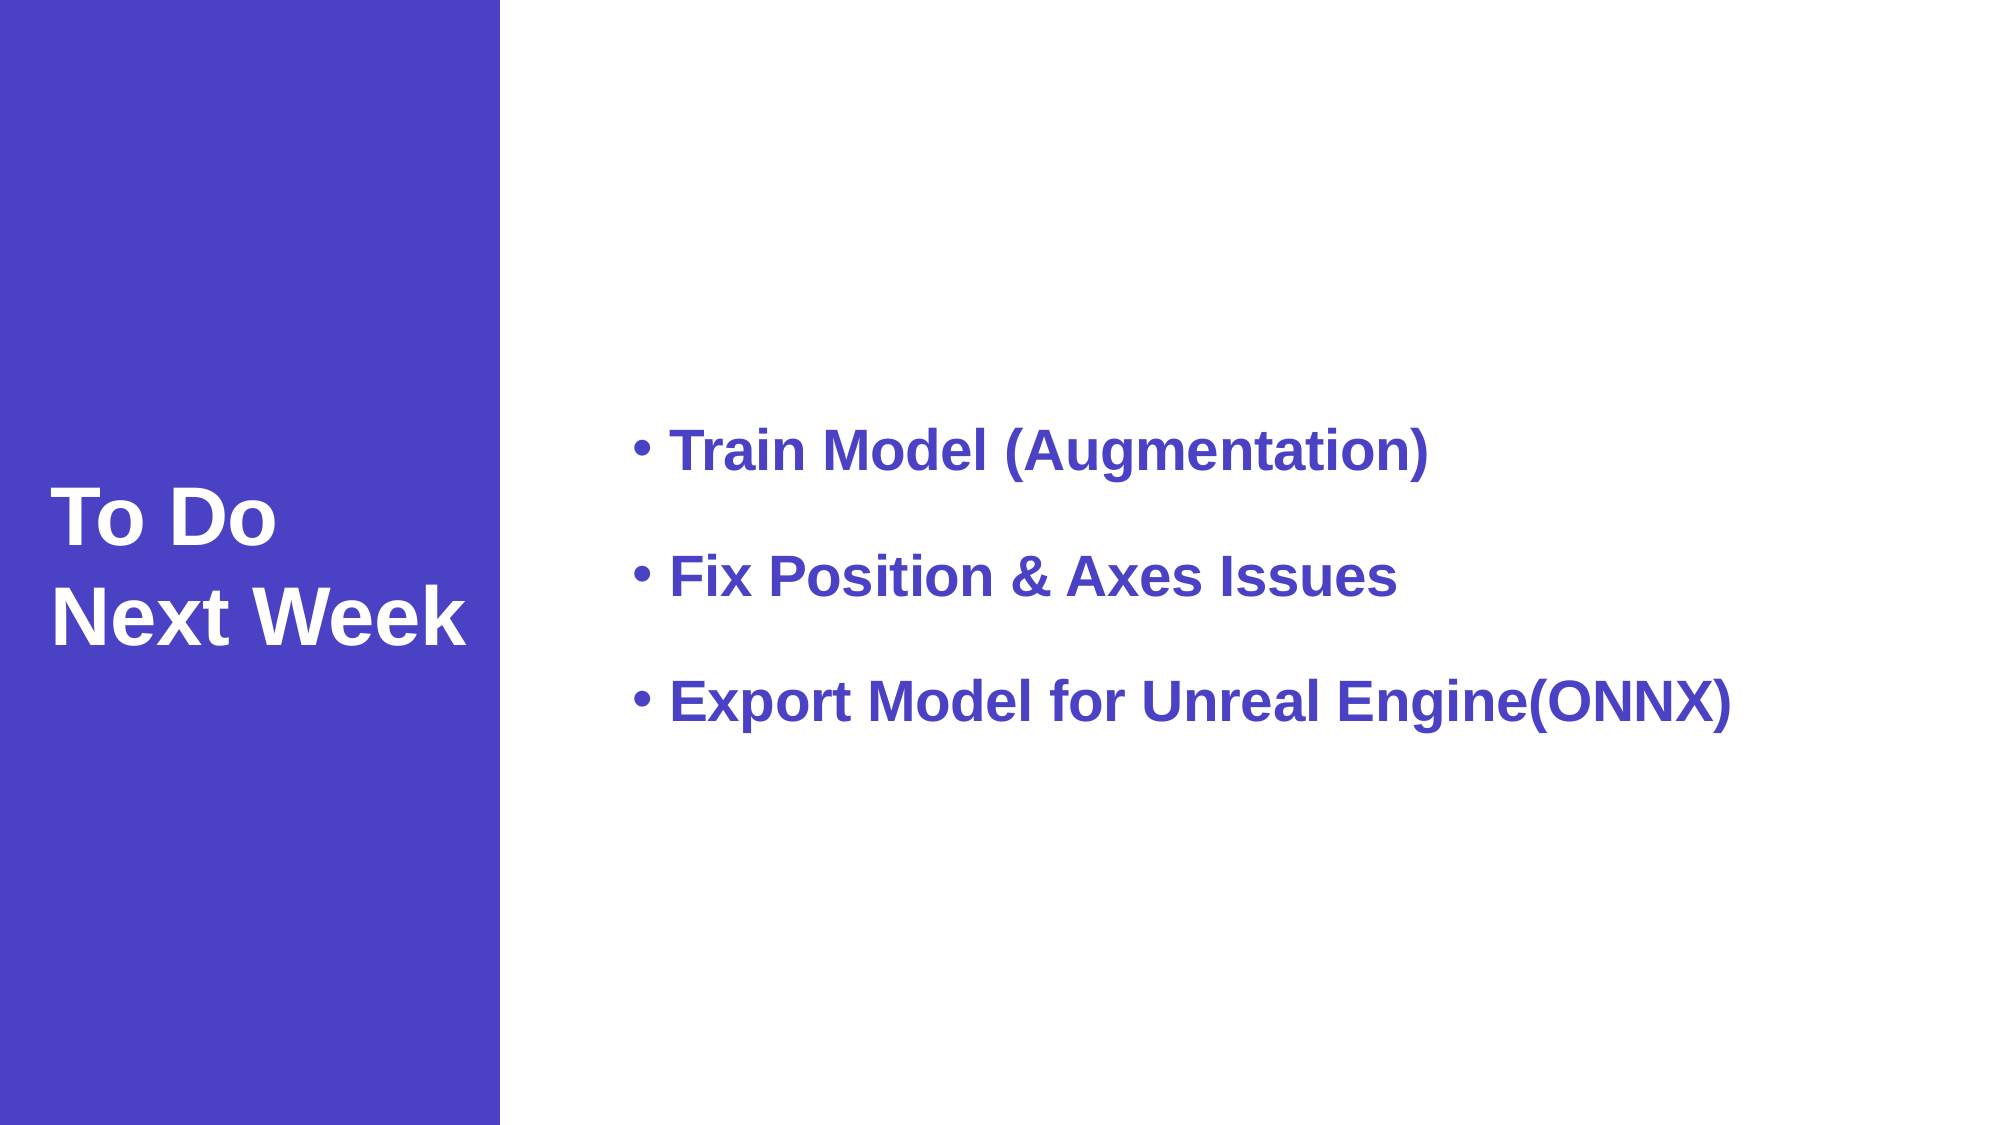

Train Model (Augmentation)
Fix Position & Axes Issues
Export Model for Unreal Engine(ONNX)

# To Do Next Week